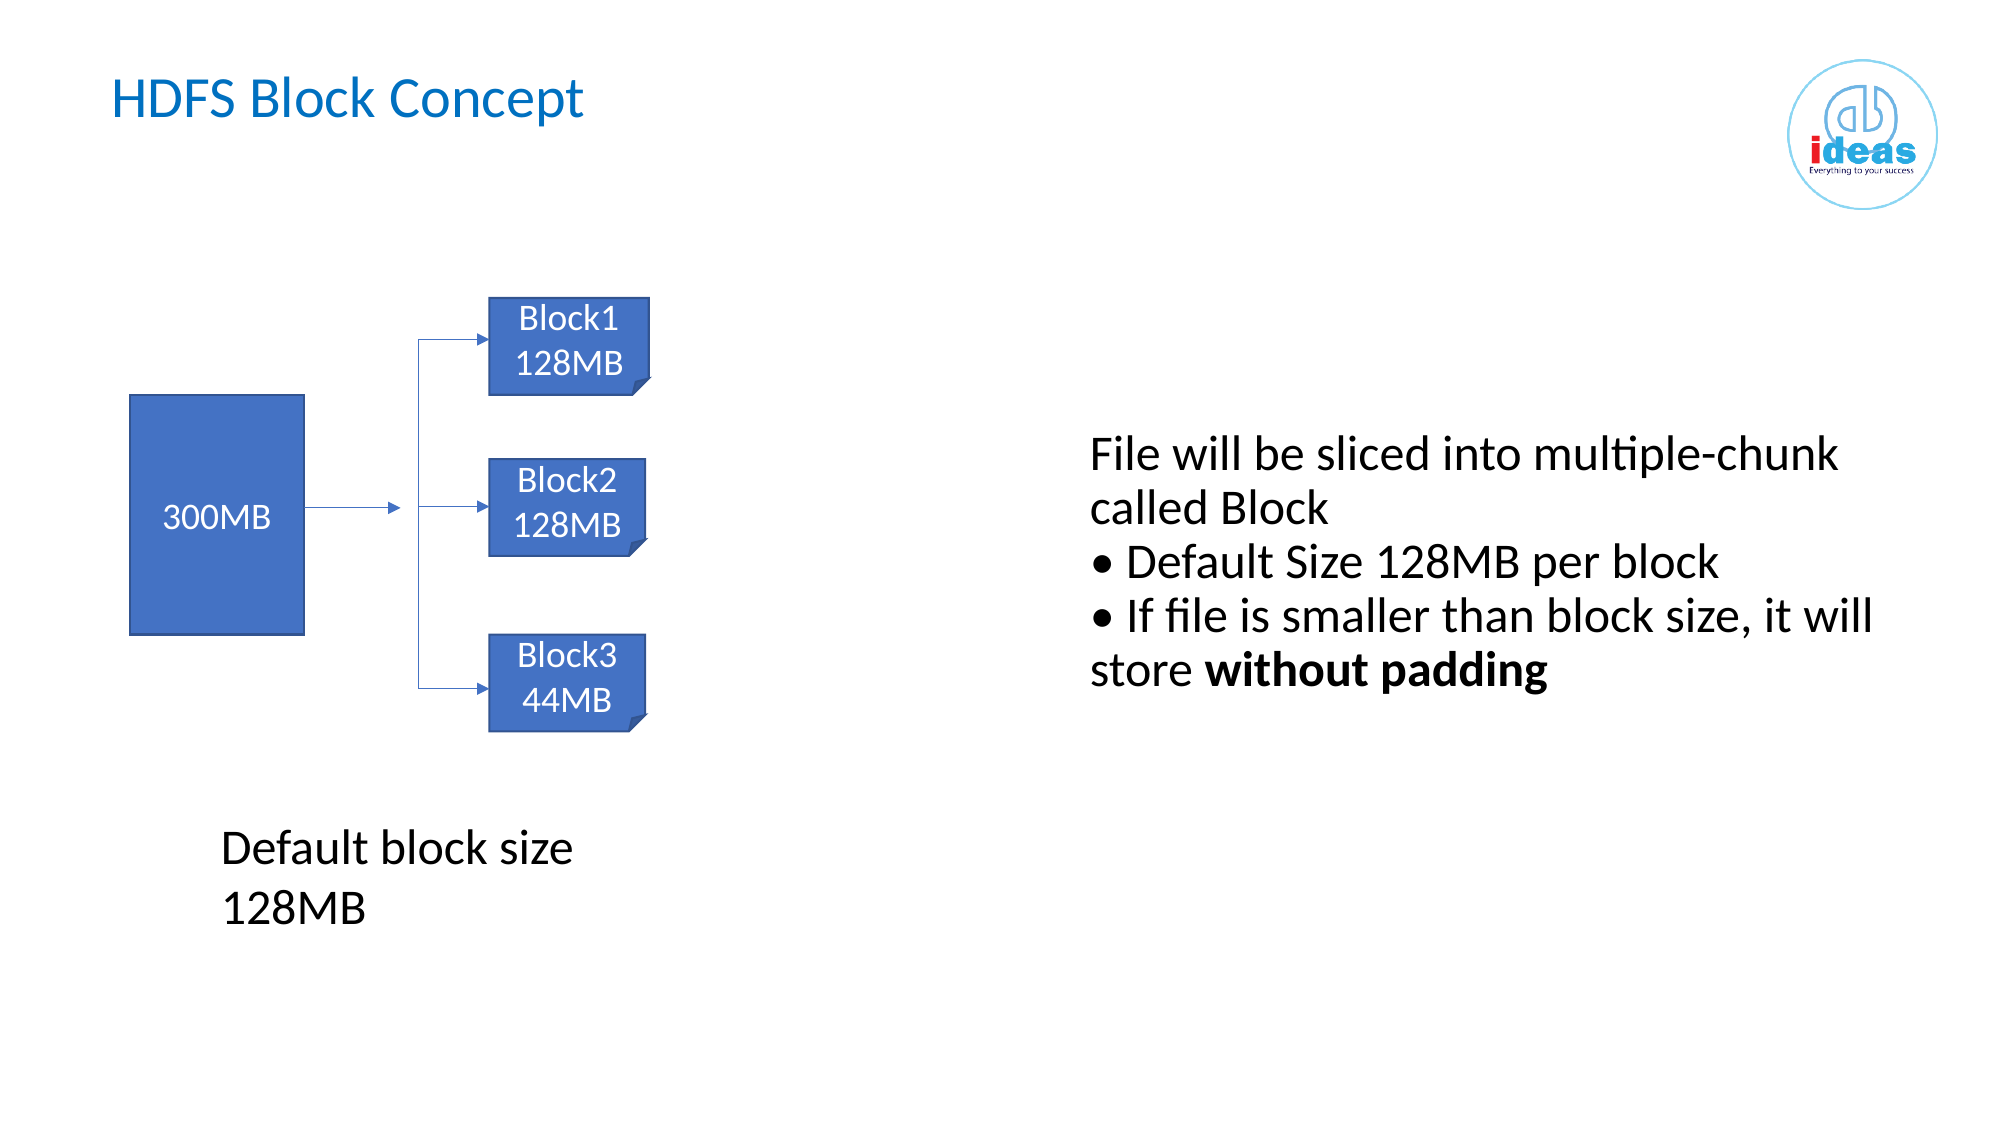

HDFS Block Concept
File will be sliced into multiple-chunk called Block
• Default Size 128MB per block
• If file is smaller than block size, it will store without padding
Block1
128MB
300MB
Block2
128MB
Block3
44MB
Default block size 128MB